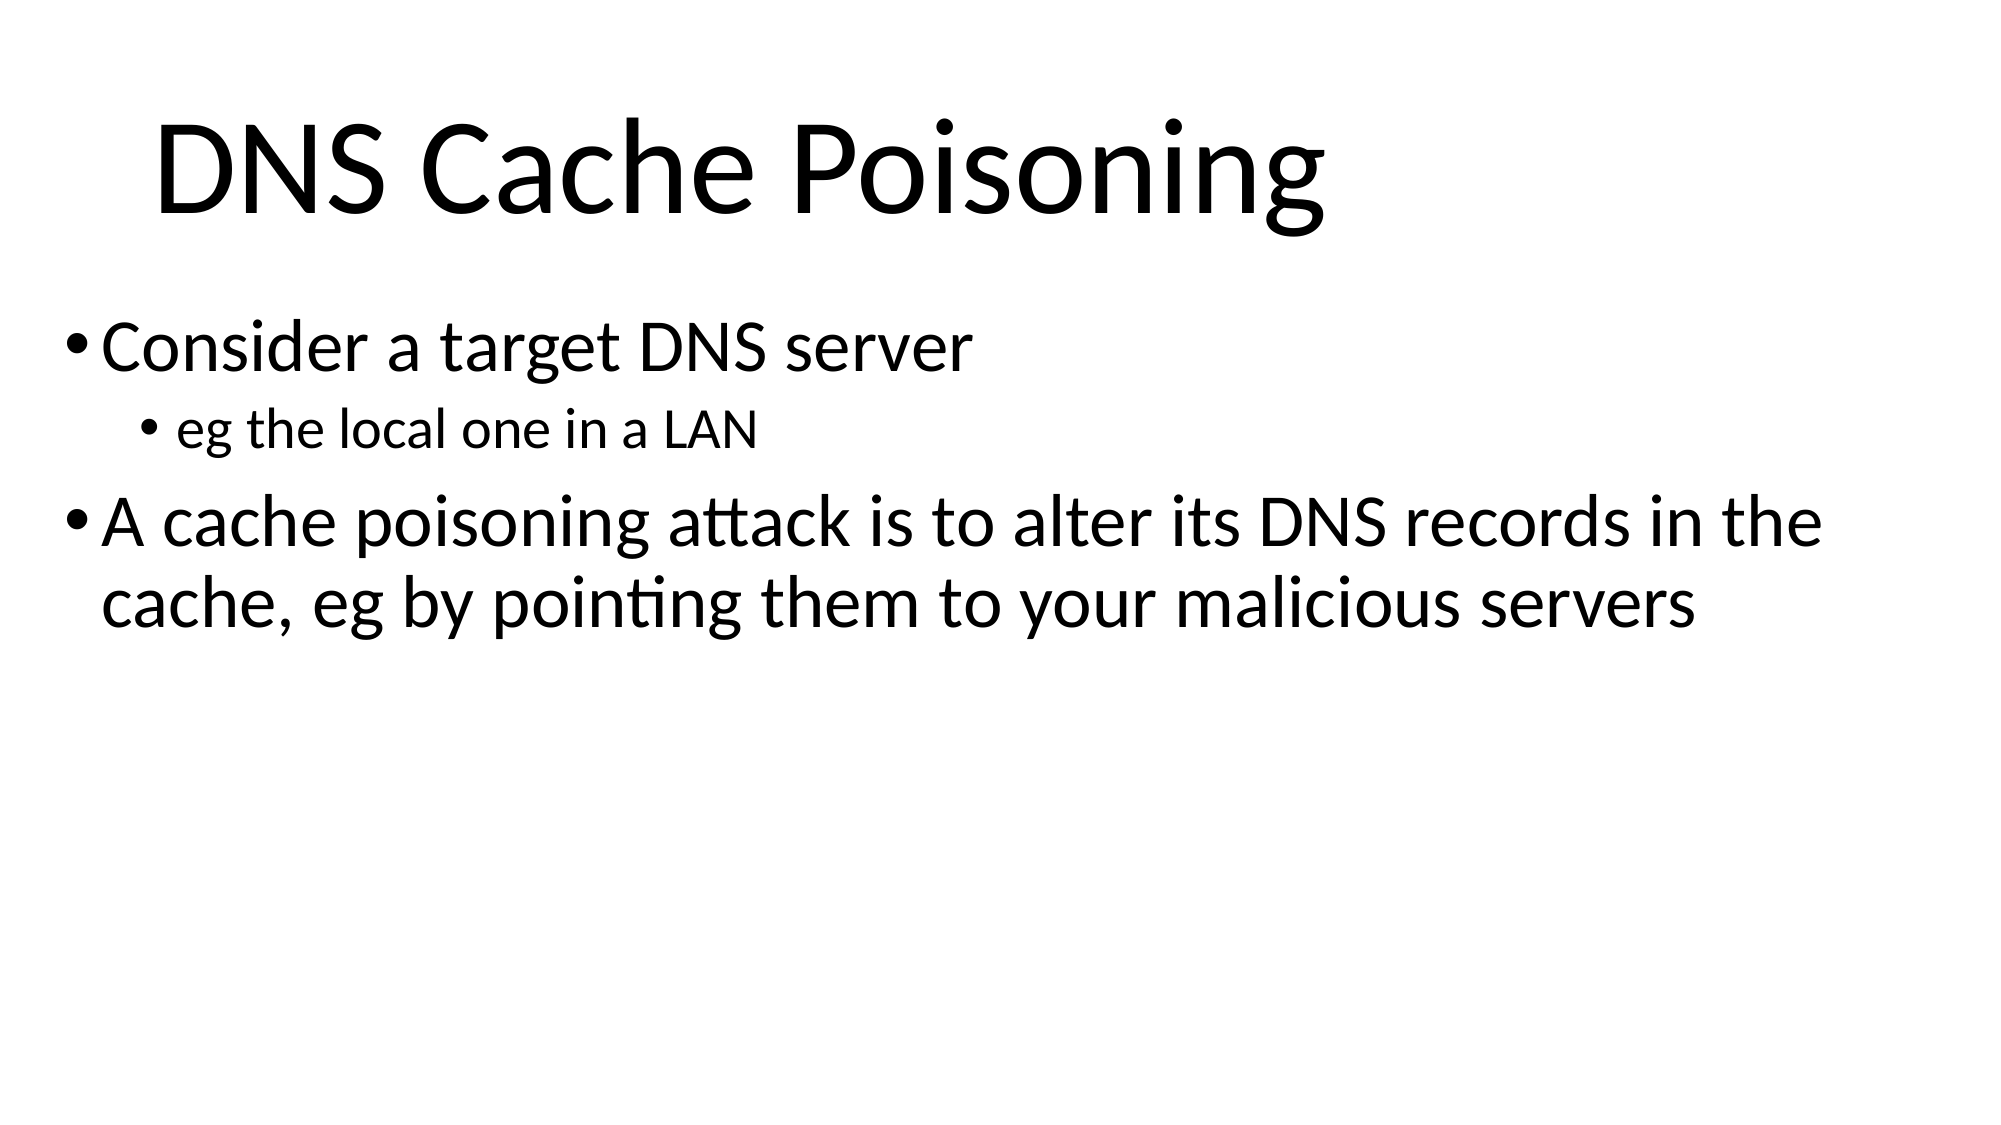

# DNS Cache Poisoning
Consider a target DNS server
eg the local one in a LAN
A cache poisoning attack is to alter its DNS records in the cache, eg by pointing them to your malicious servers